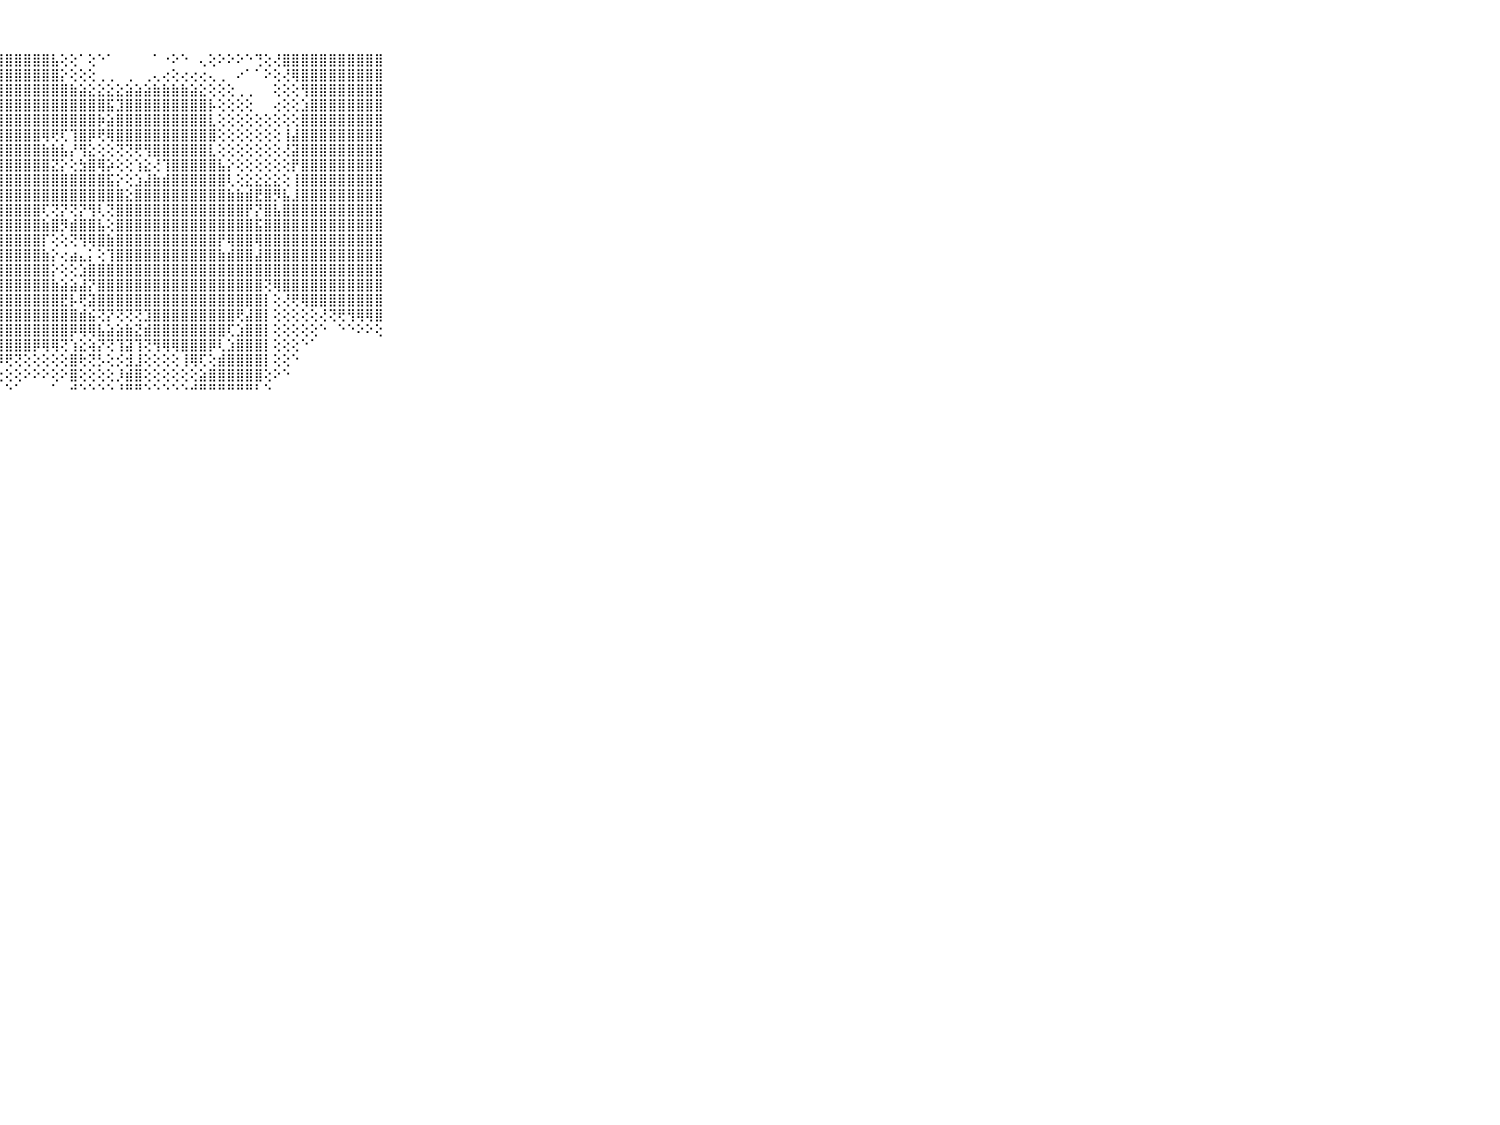

⠀⠀⠀⠀⠀⠀⠀⠀⠀⠀⠀⣿⣿⣿⣿⣿⣿⣿⣿⣿⣿⣿⣿⣿⣿⣿⣿⣿⣿⣿⣿⣿⣿⣧⢕⢕⠁⢕⠑⠁⠀⠀⠀⠀⠁⠐⠕⠑⠀⢄⢕⠕⠕⠕⠑⢙⢕⢜⣿⣿⣿⣿⣿⣿⣿⣿⣿⣿⣿⠀⠀⠀⠀⠀⠀⠀⠀⠀⠀⠀⠀
⠀⠀⠀⠀⠀⠀⠀⠀⠀⠀⠀⣿⣿⣿⣿⣿⣿⣿⣿⣿⣿⣿⣿⣿⣿⣿⣿⣿⣿⣿⣿⣿⣿⣿⡕⢕⢕⢕⢀⢀⠀⢀⠀⢀⢄⢔⢕⢔⢔⢔⢄⢀⠀⠔⠁⠁⠕⢕⢜⢿⣿⣿⣿⣿⣿⣿⣿⣿⣿⠀⠀⠀⠀⠀⠀⠀⠀⠀⠀⠀⠀
⠀⠀⠀⠀⠀⠀⠀⠀⠀⠀⠀⣿⣿⣿⣿⣿⣿⣿⣿⣿⣿⣿⣿⣿⣿⣿⣿⣿⣿⣿⣿⣿⣿⣿⣿⣷⣵⣕⣕⣕⣕⣵⣵⣵⣷⣷⣷⣷⣵⣕⢕⢕⢕⢀⢀⠀⠀⢕⢕⢕⢻⣿⣿⣿⣿⣿⣿⣿⣿⠀⠀⠀⠀⠀⠀⠀⠀⠀⠀⠀⠀
⠀⠀⠀⠀⠀⠀⠀⠀⠀⠀⠀⣿⣿⣿⣿⣿⣿⣿⣿⣿⣿⣿⣿⣿⣿⣿⣿⣿⣿⣿⣿⣿⣿⣿⣿⣿⣿⣿⣿⣯⣹⣿⣿⣿⣿⣿⣿⣿⣿⣿⡧⢕⢕⢕⢕⠀⠀⢔⢕⢕⣱⣿⣿⣿⣿⣿⣿⣿⣿⠀⠀⠀⠀⠀⠀⠀⠀⠀⠀⠀⠀
⠀⠀⠀⠀⠀⠀⠀⠀⠀⠀⠀⣿⣿⣿⣿⣿⣿⣿⣿⣿⣿⣿⣿⣿⣿⣿⣿⣿⣿⣿⣿⣿⣿⣿⣿⣿⣿⣿⡷⣵⣿⣿⣿⣿⣿⣿⣿⣿⣿⣿⣇⢕⢕⢕⢕⢕⢕⢕⢕⢕⣿⣿⣿⣿⣿⣿⣿⣿⣿⠀⠀⠀⠀⠀⠀⠀⠀⠀⠀⠀⠀
⠀⠀⠀⠀⠀⠀⠀⠀⠀⠀⠀⣿⣿⣿⣿⣿⣿⣿⣿⣿⣿⣿⣿⣿⣿⣿⣿⣿⣿⣿⣿⣿⢿⢟⢏⢹⣿⡿⢟⢿⣿⣿⣿⣿⣿⣿⣿⣿⣿⣿⣿⢕⢕⢕⢕⢕⢕⢕⢸⣼⣿⣿⣿⣿⣿⣿⣿⣿⣿⠀⠀⠀⠀⠀⠀⠀⠀⠀⠀⠀⠀
⠀⠀⠀⠀⠀⠀⠀⠀⠀⠀⠀⣿⣿⣿⣿⣿⣿⣿⣿⣿⣿⣿⣿⣿⣿⣿⣿⣿⣿⣿⣿⣿⣷⣷⣧⡜⢻⣕⢕⢕⢝⢝⢟⢻⣿⣿⣿⣿⣿⣿⣇⢕⢕⢕⢕⢕⢕⢕⢜⣽⣿⣿⣿⣿⣿⣿⣿⣿⣿⠀⠀⠀⠀⠀⠀⠀⠀⠀⠀⠀⠀
⠀⠀⠀⠀⠀⠀⠀⠀⠀⠀⠀⣿⣿⣿⣿⣿⣿⣿⣿⣿⣿⣿⣿⣿⣿⣿⣿⣿⣿⣿⣿⣿⣿⣝⡕⢕⣳⣿⢿⡵⢕⢕⢱⣕⢜⢹⣿⣿⣿⣿⣿⣧⡕⢕⢕⢕⢕⢕⢕⡟⣿⣿⣿⣿⣿⣿⣿⣿⣿⠀⠀⠀⠀⠀⠀⠀⠀⠀⠀⠀⠀
⠀⠀⠀⠀⠀⠀⠀⠀⠀⠀⠀⣿⣿⣿⣿⣿⣿⣿⣿⣿⣿⣿⣿⣿⣿⣿⣿⣿⣿⣿⣿⣿⣿⣿⣿⣿⣿⣿⣿⣯⡕⢕⣱⣼⣷⣾⣿⣿⣿⣿⣿⣿⢇⢕⣕⣕⣕⣕⢕⢸⣿⣿⣿⣿⣿⣿⣿⣿⣿⠀⠀⠀⠀⠀⠀⠀⠀⠀⠀⠀⠀
⠀⠀⠀⠀⠀⠀⠀⠀⠀⠀⠀⣿⣿⣿⣿⣿⣿⣿⣿⣿⣿⣿⣿⣿⣿⣿⣿⣿⣿⣿⣿⣿⣿⣿⣿⣿⣿⣿⣿⣿⣿⣕⣿⣿⣿⣿⣿⣿⣿⣿⣿⣿⣷⣷⣾⣟⣿⡻⣧⣸⣿⣿⣿⣿⣿⣿⣿⣿⣿⠀⠀⠀⠀⠀⠀⠀⠀⠀⠀⠀⠀
⠀⠀⠀⠀⠀⠀⠀⠀⠀⠀⠀⣿⣿⣿⣿⣿⣿⣿⣿⣿⣿⣿⣿⣿⣿⣿⣿⣿⣿⣿⣿⣿⢏⢝⡝⢝⡝⢻⢇⢝⣿⣿⣿⣿⣿⣿⣿⣿⣿⣿⣿⣿⣿⣿⡟⡝⣿⣧⣿⣿⣿⣿⣿⣿⣿⣿⣿⣿⣿⠀⠀⠀⠀⠀⠀⠀⠀⠀⠀⠀⠀
⠀⠀⠀⠀⠀⠀⠀⠀⠀⠀⠀⣿⣿⣿⣿⣿⣿⣿⣿⣿⣿⣿⣿⣿⣿⣿⣿⣿⣿⣿⣿⣿⣷⣿⡻⣾⣿⣿⣧⢕⣿⣿⣿⣿⣿⣿⣿⣿⣿⣿⣿⣿⣿⣿⣿⣯⣿⣿⣿⣿⣿⣿⣿⣿⣿⣿⣿⣿⣿⠀⠀⠀⠀⠀⠀⠀⠀⠀⠀⠀⠀
⠀⠀⠀⠀⠀⠀⠀⠀⠀⠀⠀⣿⣿⣿⣿⣿⣿⣿⣿⣿⣿⣿⣿⣿⣿⣿⣿⣿⣿⣿⣿⣿⡏⢕⢕⢝⢻⢿⣿⣷⣿⣿⣿⣿⣿⣿⣿⣿⣿⣿⣿⡟⢿⣿⣿⢿⣿⣿⣿⣿⣿⣿⣿⣿⣿⣿⣿⣿⣿⠀⠀⠀⠀⠀⠀⠀⠀⠀⠀⠀⠀
⠀⠀⠀⠀⠀⠀⠀⠀⠀⠀⠀⣿⣿⣿⣿⣿⣿⣿⣿⣿⣿⣿⣿⣿⣿⣿⣿⣿⣿⣿⣿⣿⣷⡕⢔⣴⣄⡅⢕⢹⣿⣿⣿⣿⣿⣿⣿⣿⣿⣿⣿⣷⣾⣿⣿⣼⣿⣿⣿⣿⣿⣿⣿⣿⣿⣿⣿⣿⣿⠀⠀⠀⠀⠀⠀⠀⠀⠀⠀⠀⠀
⠀⠀⠀⠀⠀⠀⠀⠀⠀⠀⠀⣿⣿⣿⣿⣿⣿⣿⣿⣿⣿⣿⣿⣿⣿⣿⣿⣿⣿⣿⣿⣿⣿⡕⢕⢕⣱⣿⣿⣿⣿⣿⣿⣿⣿⣿⣿⣿⣿⣿⣿⣿⣿⣿⣿⣿⣿⣿⣿⣿⣿⣿⣿⣿⣿⣿⣿⣿⣿⠀⠀⠀⠀⠀⠀⠀⠀⠀⠀⠀⠀
⠀⠀⠀⠀⠀⠀⠀⠀⠀⠀⠀⣿⣿⣿⣿⣿⣿⣿⣿⣿⣿⣿⣿⣿⣿⣿⣿⣿⣿⣿⣿⣿⣿⣷⣵⣵⣼⡝⣿⣿⣿⣿⣿⣿⣿⣿⣿⣿⣿⣿⣿⣿⣿⣿⣿⣿⢝⢿⣿⣿⣿⣿⣿⣿⣿⣿⣿⣿⣿⠀⠀⠀⠀⠀⠀⠀⠀⠀⠀⠀⠀
⠀⠀⠀⠀⠀⠀⠀⠀⠀⠀⠀⣿⣿⣿⣿⣿⣿⣿⣿⣿⣿⣿⣿⣿⣿⣿⣿⣿⣿⣿⣿⣿⣿⣿⣟⡧⢟⣽⣿⣿⣿⣿⣿⣿⣿⣿⣿⣿⣿⣿⣿⣿⣿⣿⣿⣿⡇⢕⢜⢟⢿⣿⣿⣿⣿⣿⣿⣿⣿⠀⠀⠀⠀⠀⠀⠀⠀⠀⠀⠀⠀
⠀⠀⠀⠀⠀⠀⠀⠀⠀⠀⠀⣿⣿⣿⣿⣿⣿⣿⣿⣿⣿⣿⣿⣿⣿⣿⣿⣿⣿⣿⣿⣿⣿⣿⣿⣿⣾⣮⢝⡝⢝⢝⢝⣹⣿⣿⣿⣿⣿⣿⣿⣿⣿⢟⣼⣿⡇⢕⢕⢕⢕⢕⢜⢝⢟⢻⢿⢿⣿⠀⠀⠀⠀⠀⠀⠀⠀⠀⠀⠀⠀
⠀⠀⠀⠀⠀⠀⠀⠀⠀⠀⠀⣿⣿⣿⣿⣿⣿⣿⣿⣿⣿⣿⣿⣿⣿⣿⣿⣿⣿⣿⣿⣿⣿⣿⣿⡿⢿⢿⣧⣵⣵⣷⣝⣾⣿⣿⣿⣿⣿⣿⣿⣿⢏⣱⣿⣿⡇⢕⢕⢕⢕⢕⠑⠀⠑⠑⠕⠕⢕⠀⠀⠀⠀⠀⠀⠀⠀⠀⠀⠀⠀
⠀⠀⠀⠀⠀⠀⠀⠀⠀⠀⠀⣿⣿⣿⣿⣿⣿⣿⣿⣿⣿⣿⣿⣿⣿⣿⣿⣿⣿⣿⣿⡿⢿⢿⢝⢱⣕⢵⡝⢝⢹⣽⢹⢝⢻⢿⢿⣿⣿⣿⡿⢇⣱⣿⣿⣿⡇⢕⢕⢕⠑⠁⠀⠀⠀⠀⠀⠀⠀⠀⠀⠀⠀⠀⠀⠀⠀⠀⠀⠀⠀
⠀⠀⠀⠀⠀⠀⠀⠀⠀⠀⠀⣿⣿⣿⣿⣿⣿⣿⣿⣿⣿⣿⣿⣿⣿⣿⣿⡿⢟⢝⢕⢕⢕⢕⢕⣿⢗⢝⡣⢕⡪⣺⣸⢕⢕⢕⢕⢸⢿⢏⢕⣾⣿⣿⣿⣿⡇⢕⢕⠑⠀⠀⠀⠀⠀⠀⠀⠀⠀⠀⠀⠀⠀⠀⠀⠀⠀⠀⠀⠀⠀
⠀⠀⠀⠀⠀⠀⠀⠀⠀⠀⠀⣿⣿⣿⣿⣿⣿⣿⣿⣿⣿⣿⣿⣿⣿⢟⢏⢕⢕⢕⠕⠕⠕⢕⠕⣿⢕⢕⢕⢕⡸⣾⣿⢕⢕⢕⢕⢕⢕⣵⣿⣿⣿⣿⣿⣿⢕⠕⠑⠀⠀⠀⠀⠀⠀⠀⠀⠀⠀⠀⠀⠀⠀⠀⠀⠀⠀⠀⠀⠀⠀
⠀⠀⠀⠀⠀⠀⠀⠀⠀⠀⠀⠛⠛⠛⠛⠛⠛⠛⠛⠛⠛⠛⠛⠛⠑⠑⠑⠁⠑⠁⠀⠀⠀⠁⠀⠚⠑⠑⠑⠑⠘⠛⠛⠑⠑⠑⠑⠑⠚⠛⠛⠛⠛⠛⠛⠃⠑⠀⠀⠀⠀⠀⠀⠀⠀⠀⠀⠀⠀⠀⠀⠀⠀⠀⠀⠀⠀⠀⠀⠀⠀